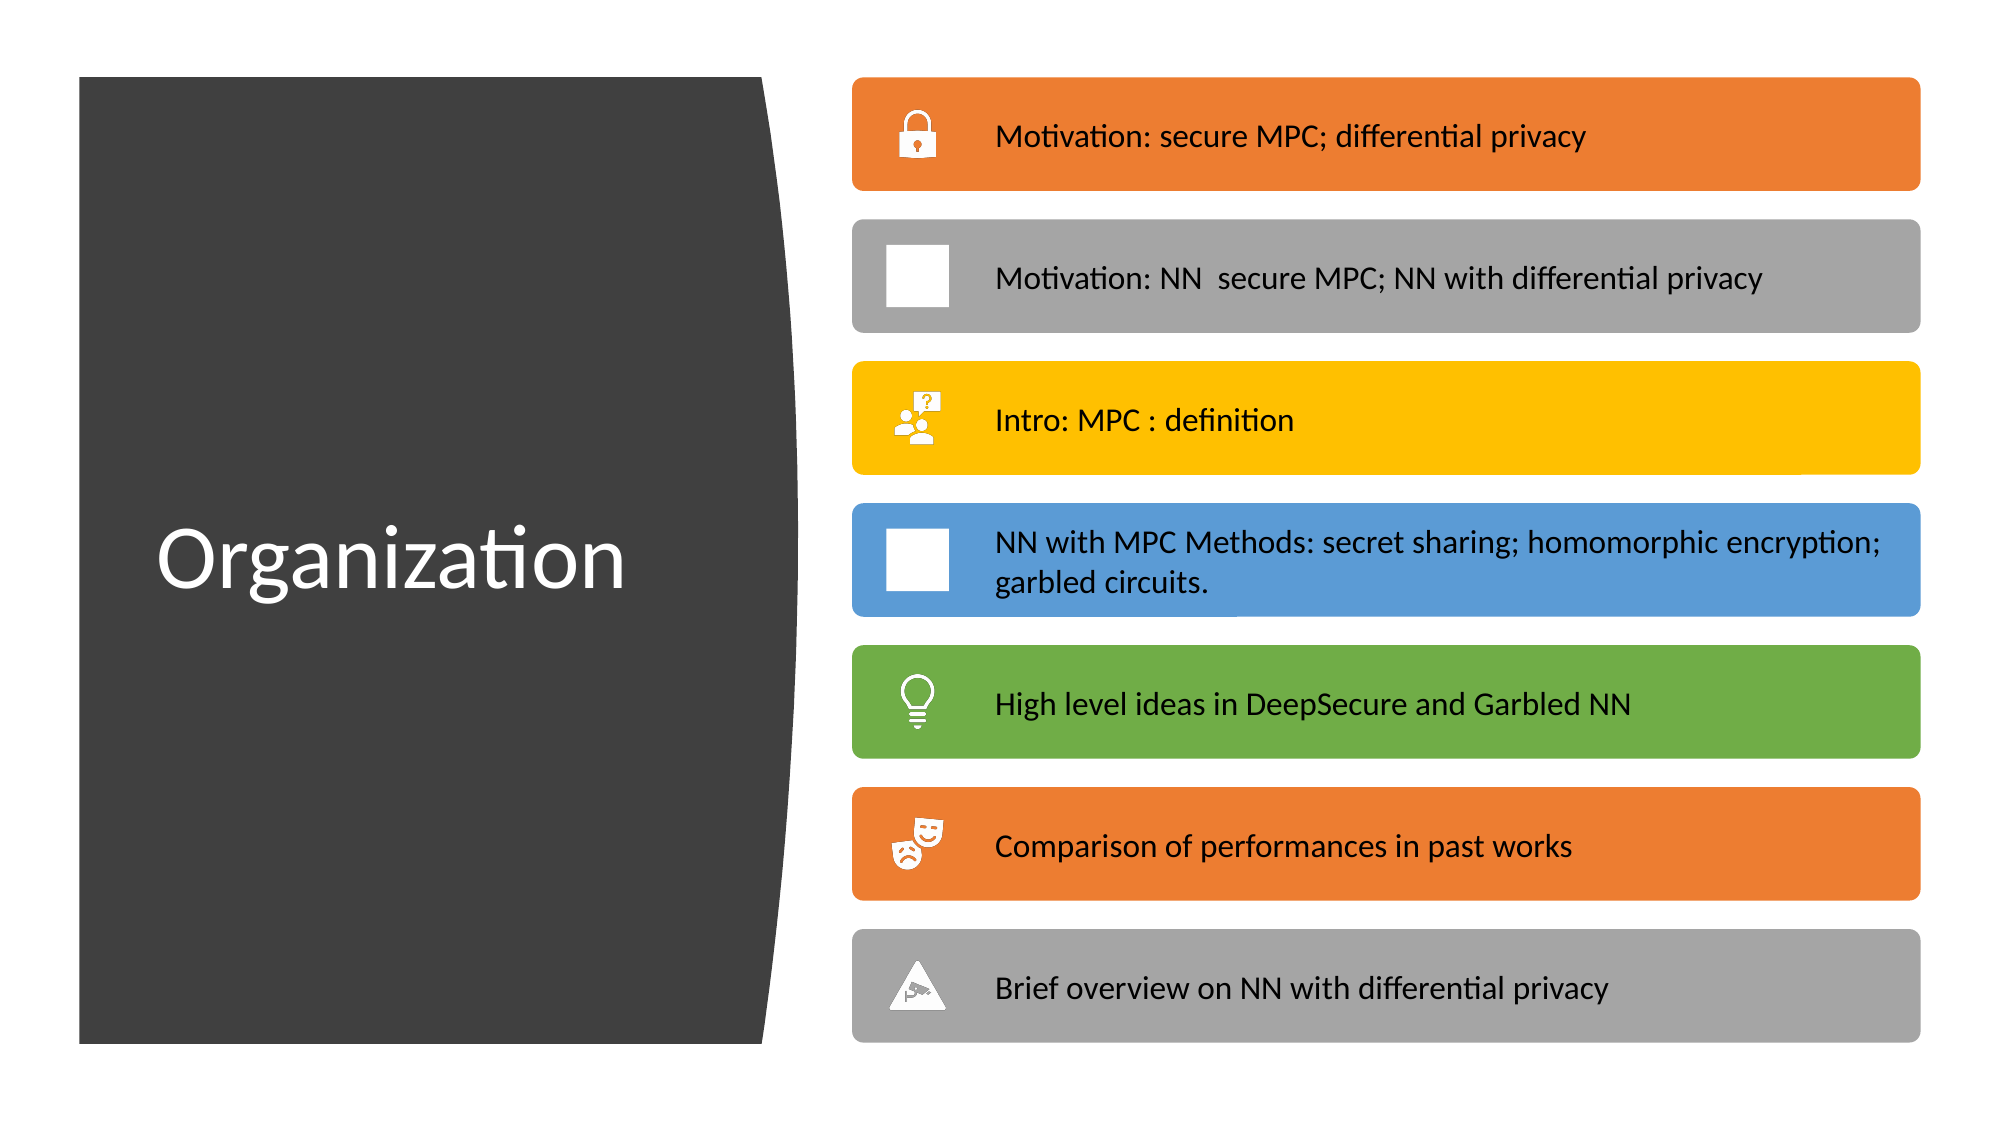

Motivation: secure MPC; differential privacy
Motivation: NN  secure MPC; NN with differential privacy
Intro: MPC : definition
NN with MPC Methods: secret sharing; homomorphic encryption; garbled circuits.
High level ideas in DeepSecure and Garbled NN
Comparison of performances in past works
Brief overview on NN with differential privacy

# Organization